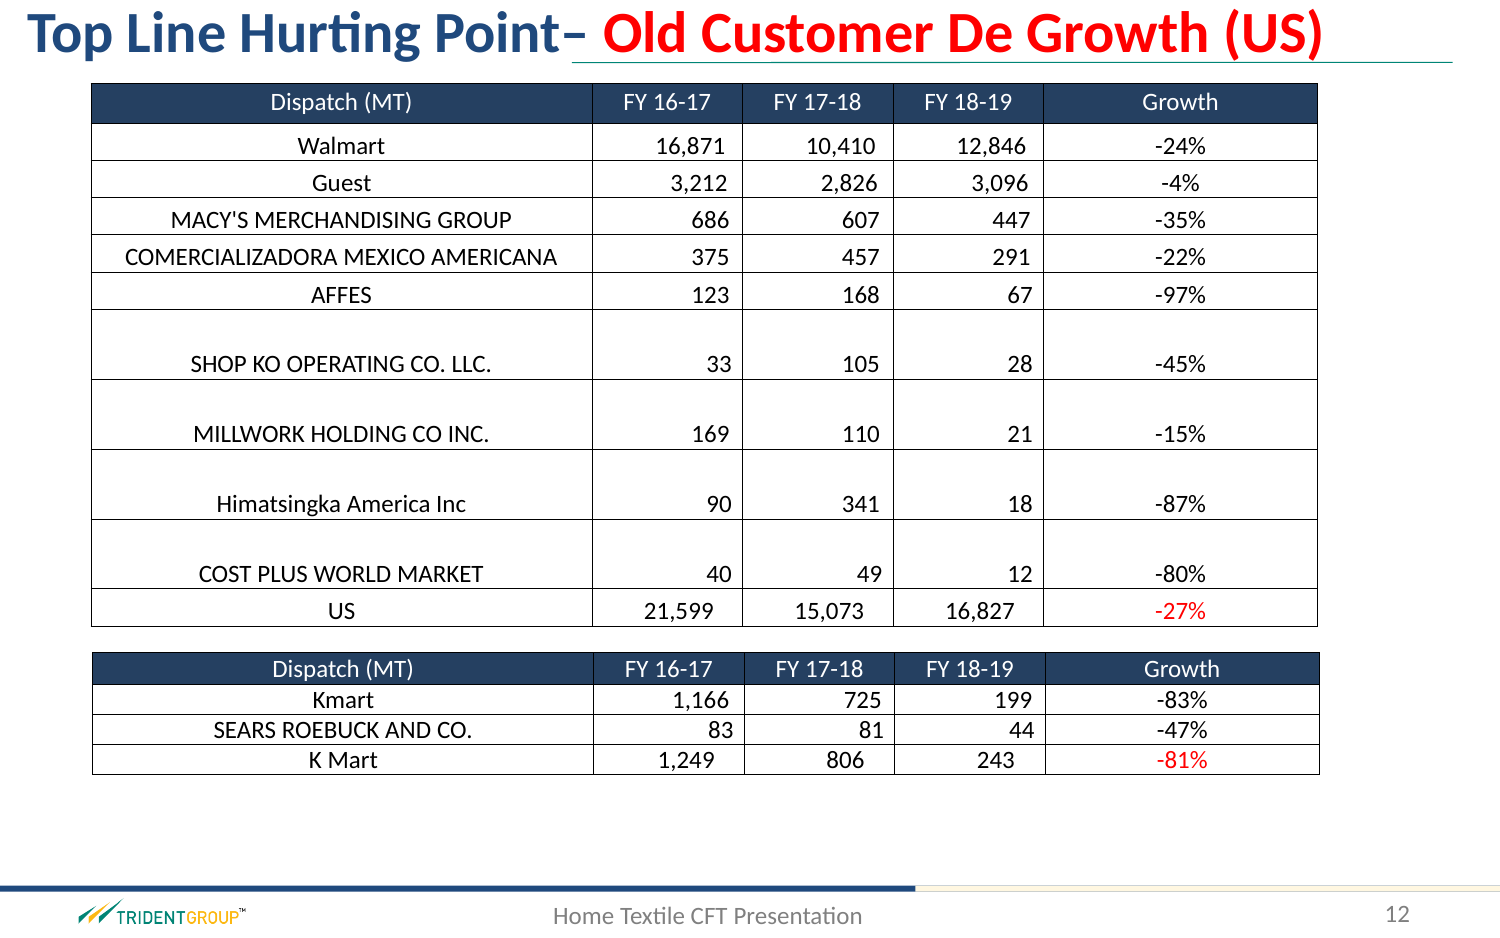

Top Line Hurting Point– Old Customer De Growth (US)

| Dispatch (MT) | FY 16-17 | FY 17-18 | FY 18-19 | Growth |
| --- | --- | --- | --- | --- |
| Walmart | 16,871 | 10,410 | 12,846 | -24% |
| Guest | 3,212 | 2,826 | 3,096 | -4% |
| MACY'S MERCHANDISING GROUP | 686 | 607 | 447 | -35% |
| COMERCIALIZADORA MEXICO AMERICANA | 375 | 457 | 291 | -22% |
| AFFES | 123 | 168 | 67 | -97% |
| SHOP KO OPERATING CO. LLC. | 33 | 105 | 28 | -45% |
| MILLWORK HOLDING CO INC. | 169 | 110 | 21 | -15% |
| Himatsingka America Inc | 90 | 341 | 18 | -87% |
| COST PLUS WORLD MARKET | 40 | 49 | 12 | -80% |
| US | 21,599 | 15,073 | 16,827 | -27% |

| Dispatch (MT) | FY 16-17 | FY 17-18 | FY 18-19 | Growth |
| --- | --- | --- | --- | --- |
| Kmart | 1,166 | 725 | 199 | -83% |
| SEARS ROEBUCK AND CO. | 83 | 81 | 44 | -47% |
| K Mart | 1,249 | 806 | 243 | -81% |